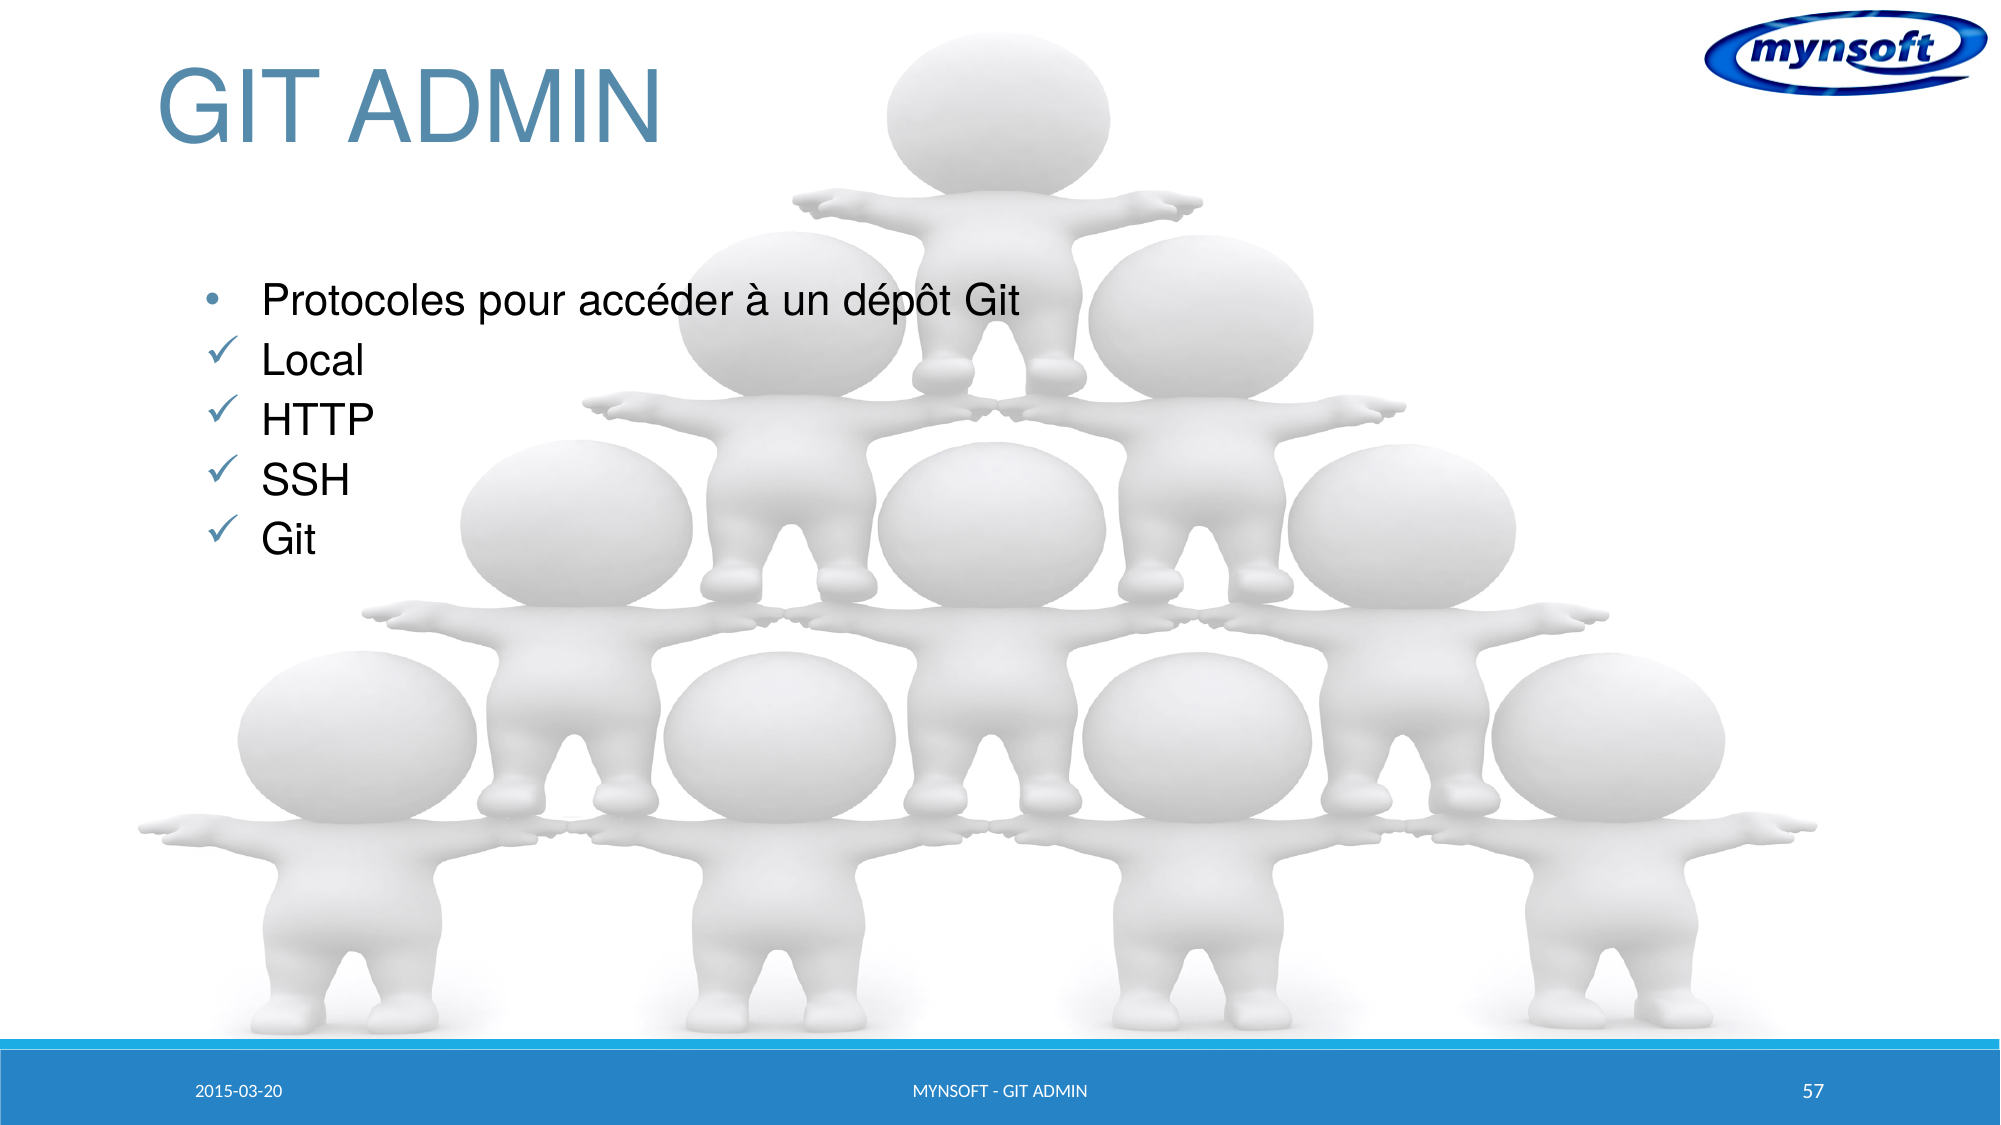

# GIT ADMIN
Protocoles pour accéder à un dépôt Git
Local
HTTP
SSH
Git
2015-03-20
MYNSOFT - GIT ADMIN
57